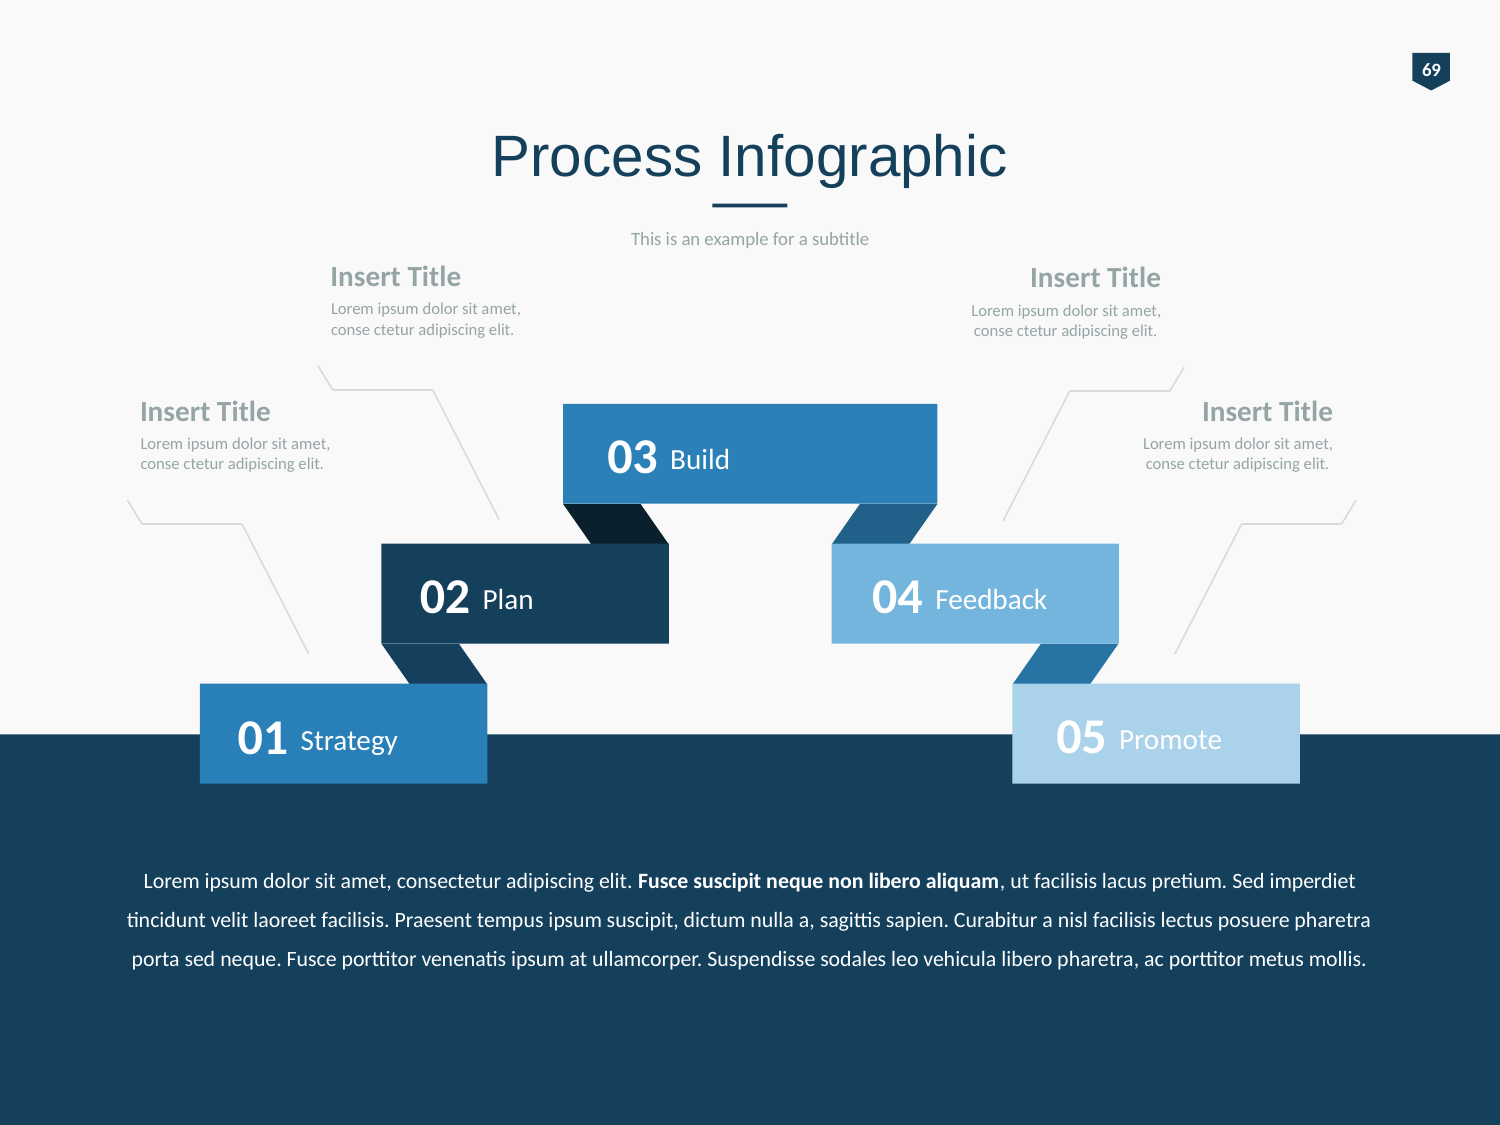

69

# Process Infographic

This is an example for a subtitle
Insert Title
Lorem ipsum dolor sit amet, conse ctetur adipiscing elit.
Insert Title
Lorem ipsum dolor sit amet, conse ctetur adipiscing elit.
Insert Title
Lorem ipsum dolor sit amet, conse ctetur adipiscing elit.
Insert Title
Lorem ipsum dolor sit amet, conse ctetur adipiscing elit.

03
Build

02
Plan
04
Feedback

05
Promote
01
Strategy

Lorem ipsum dolor sit amet, consectetur adipiscing elit. Fusce suscipit neque non libero aliquam, ut facilisis lacus pretium. Sed imperdiet tincidunt velit laoreet facilisis. Praesent tempus ipsum suscipit, dictum nulla a, sagittis sapien. Curabitur a nisl facilisis lectus posuere pharetra porta sed neque. Fusce porttitor venenatis ipsum at ullamcorper. Suspendisse sodales leo vehicula libero pharetra, ac porttitor metus mollis.